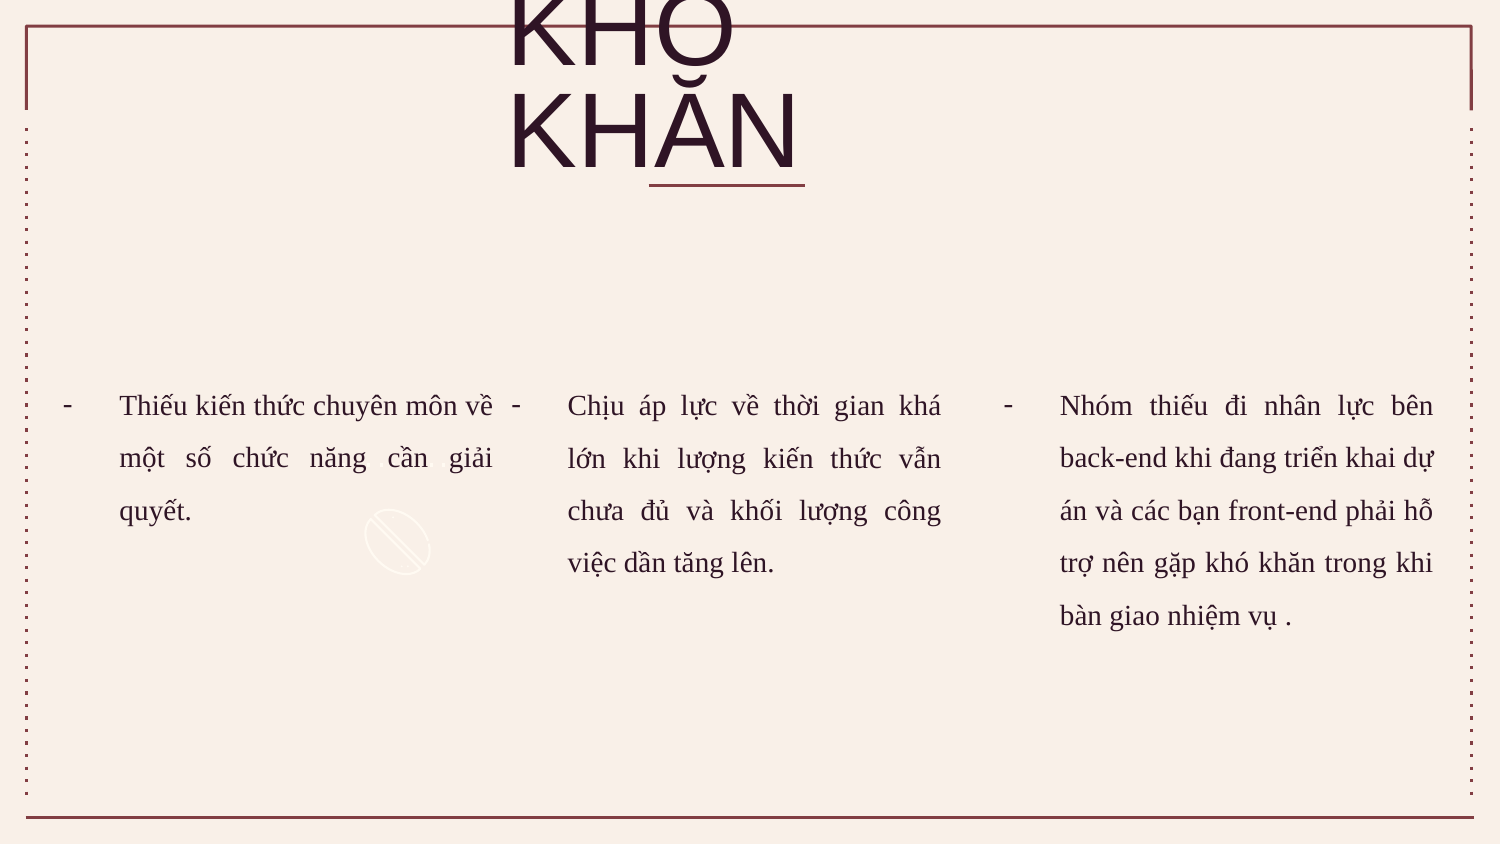

# KHÓ KHĂN
Thiếu kiến thức chuyên môn về một số chức năng cần giải quyết.

Chịu áp lực về thời gian khá lớn khi lượng kiến thức vẫn chưa đủ và khối lượng công việc dần tăng lên.
Nhóm thiếu đi nhân lực bên back-end khi đang triển khai dự án và các bạn front-end phải hỗ trợ nên gặp khó khăn trong khi bàn giao nhiệm vụ .